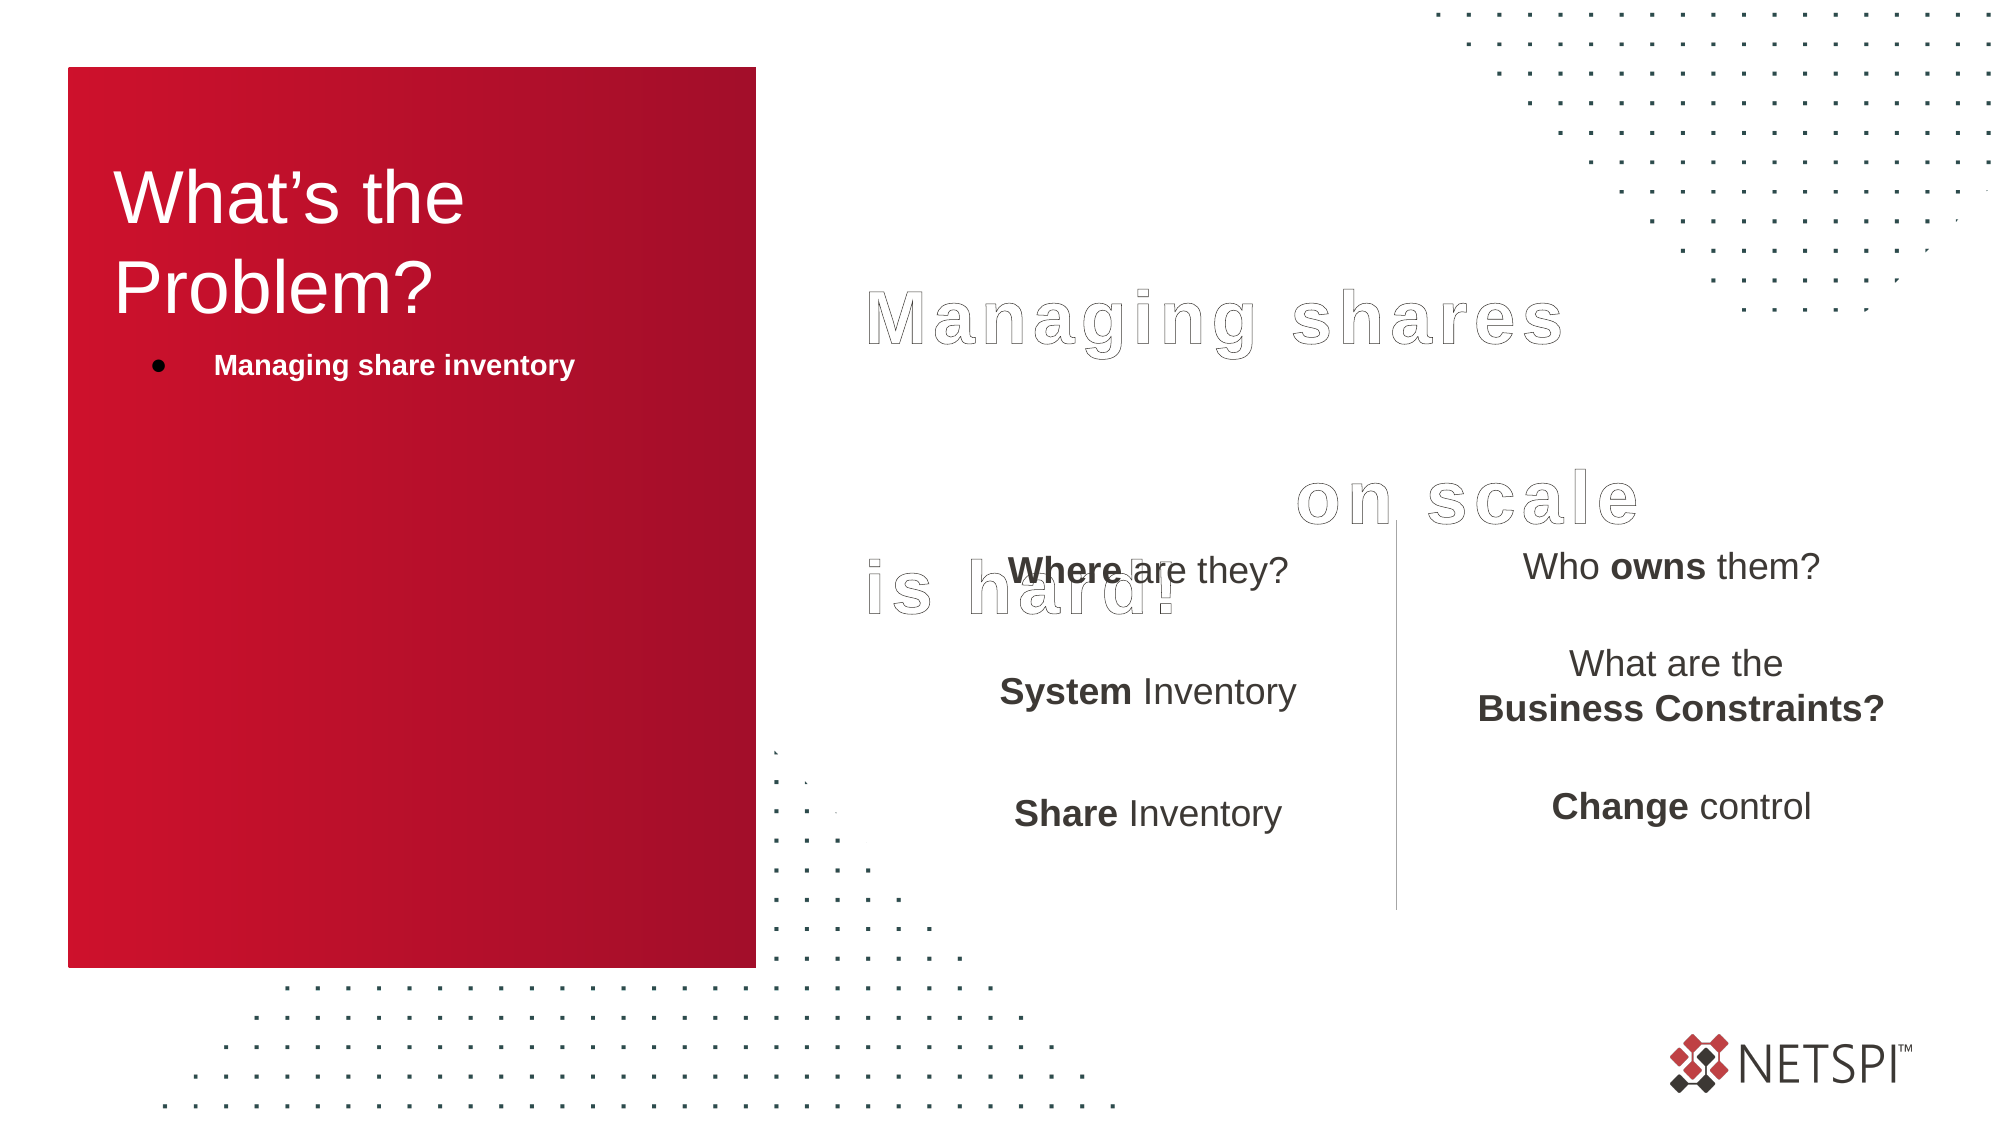

# What’s the Problem?
Managing shares                                                  on scale is hard!
Managing share inventory
Who owns them?
Where are they?
What are the
Business Constraints?
System Inventory
Change control
Share Inventory